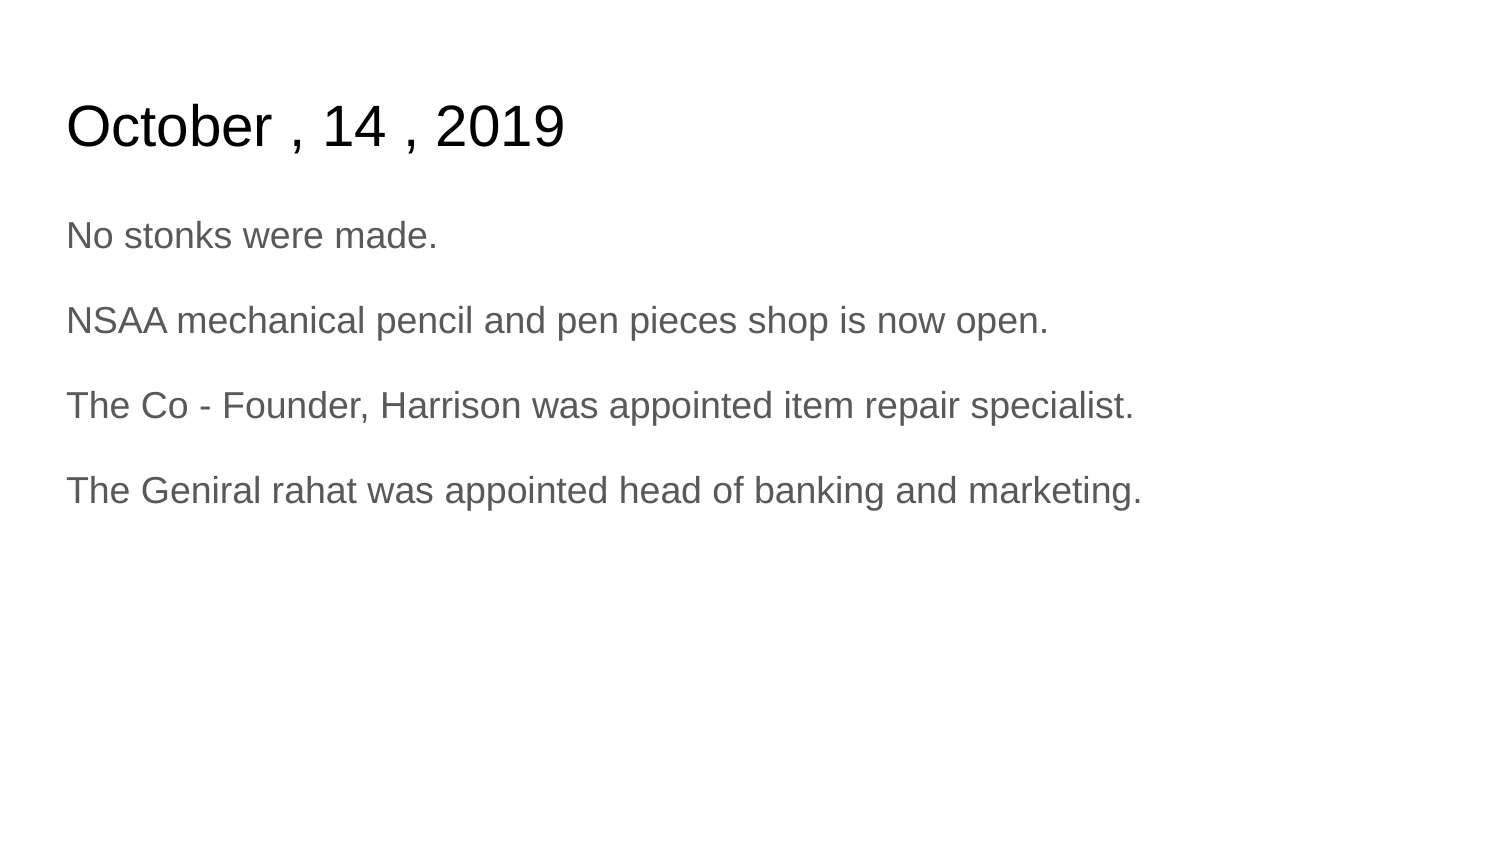

# October , 14 , 2019
No stonks were made.
NSAA mechanical pencil and pen pieces shop is now open.
The Co - Founder, Harrison was appointed item repair specialist.
The Geniral rahat was appointed head of banking and marketing.